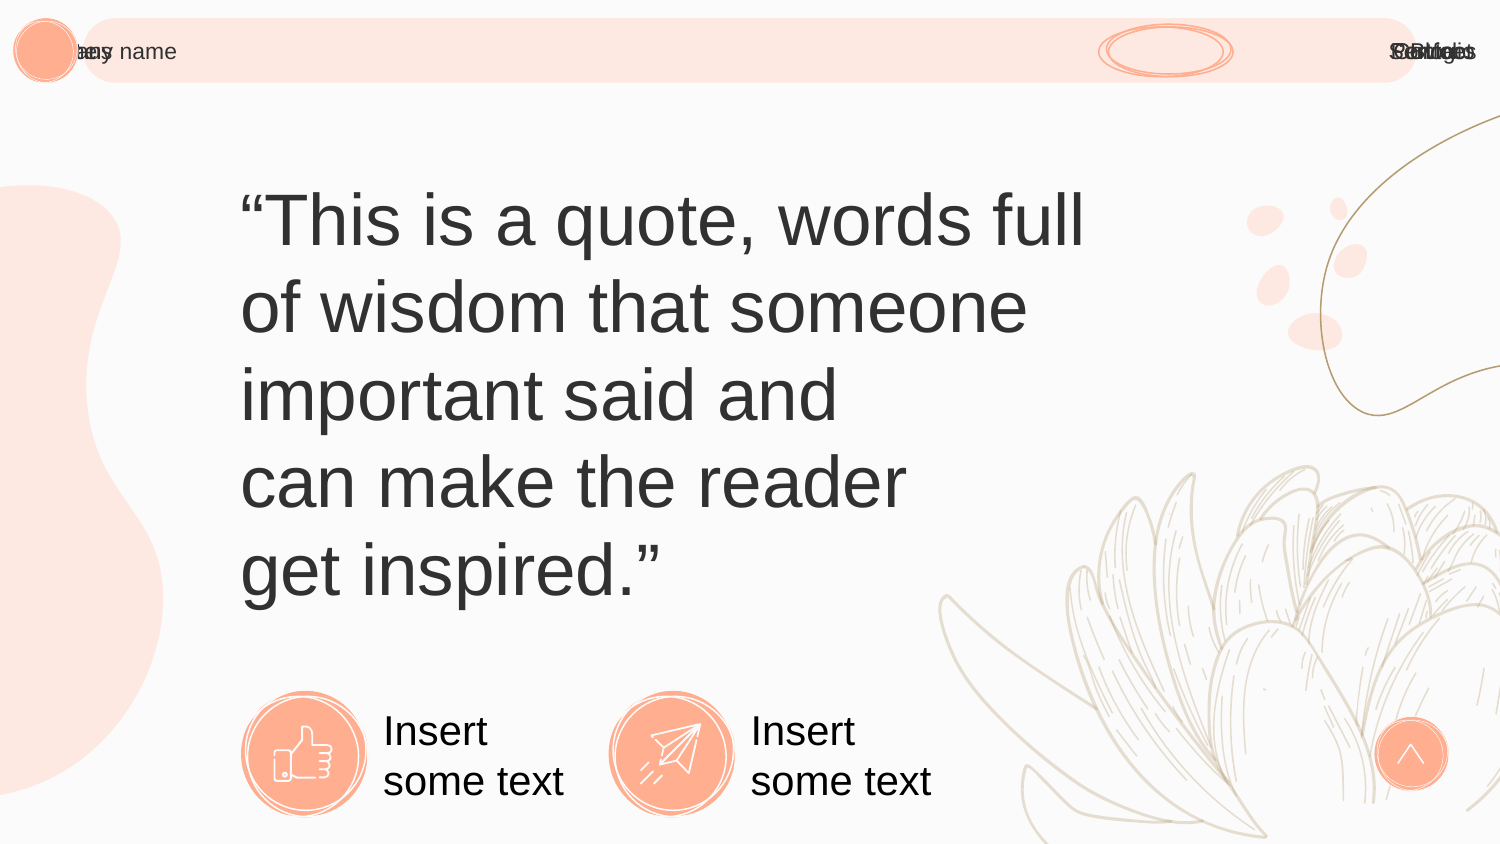

Company name
About us
Home
Blog
Services
Portfolio
Contact
# “This is a quote, words full of wisdom that someone important said and
can make the reader
get inspired.”
Insert some text
Insert some text

Insert some text
Insert some text